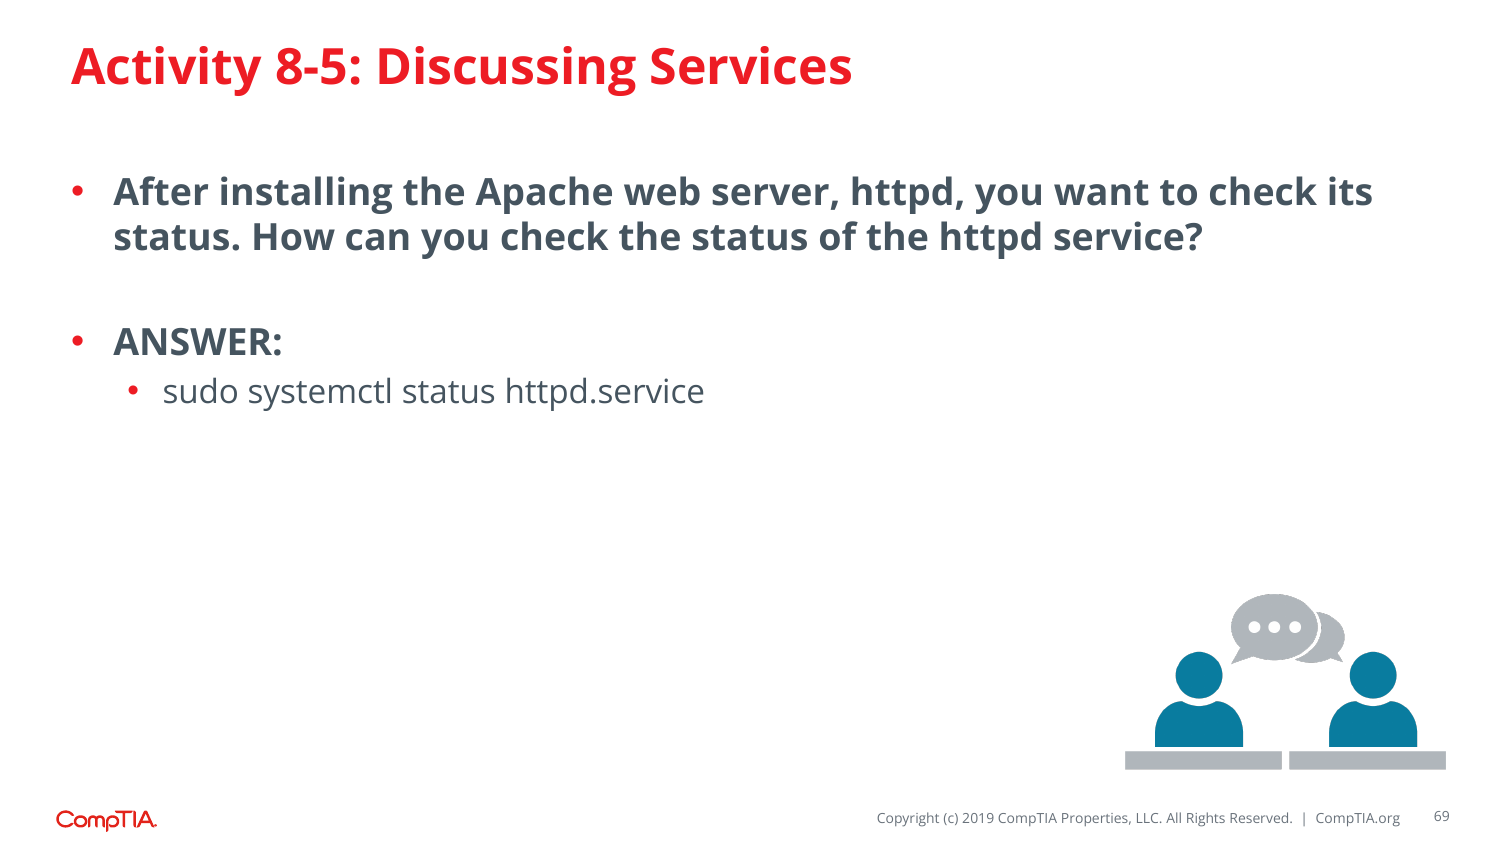

# Activity 8-5: Discussing Services
After installing the Apache web server, httpd, you want to check its status. How can you check the status of the httpd service?

ANSWER:
sudo systemctl status httpd.service

69